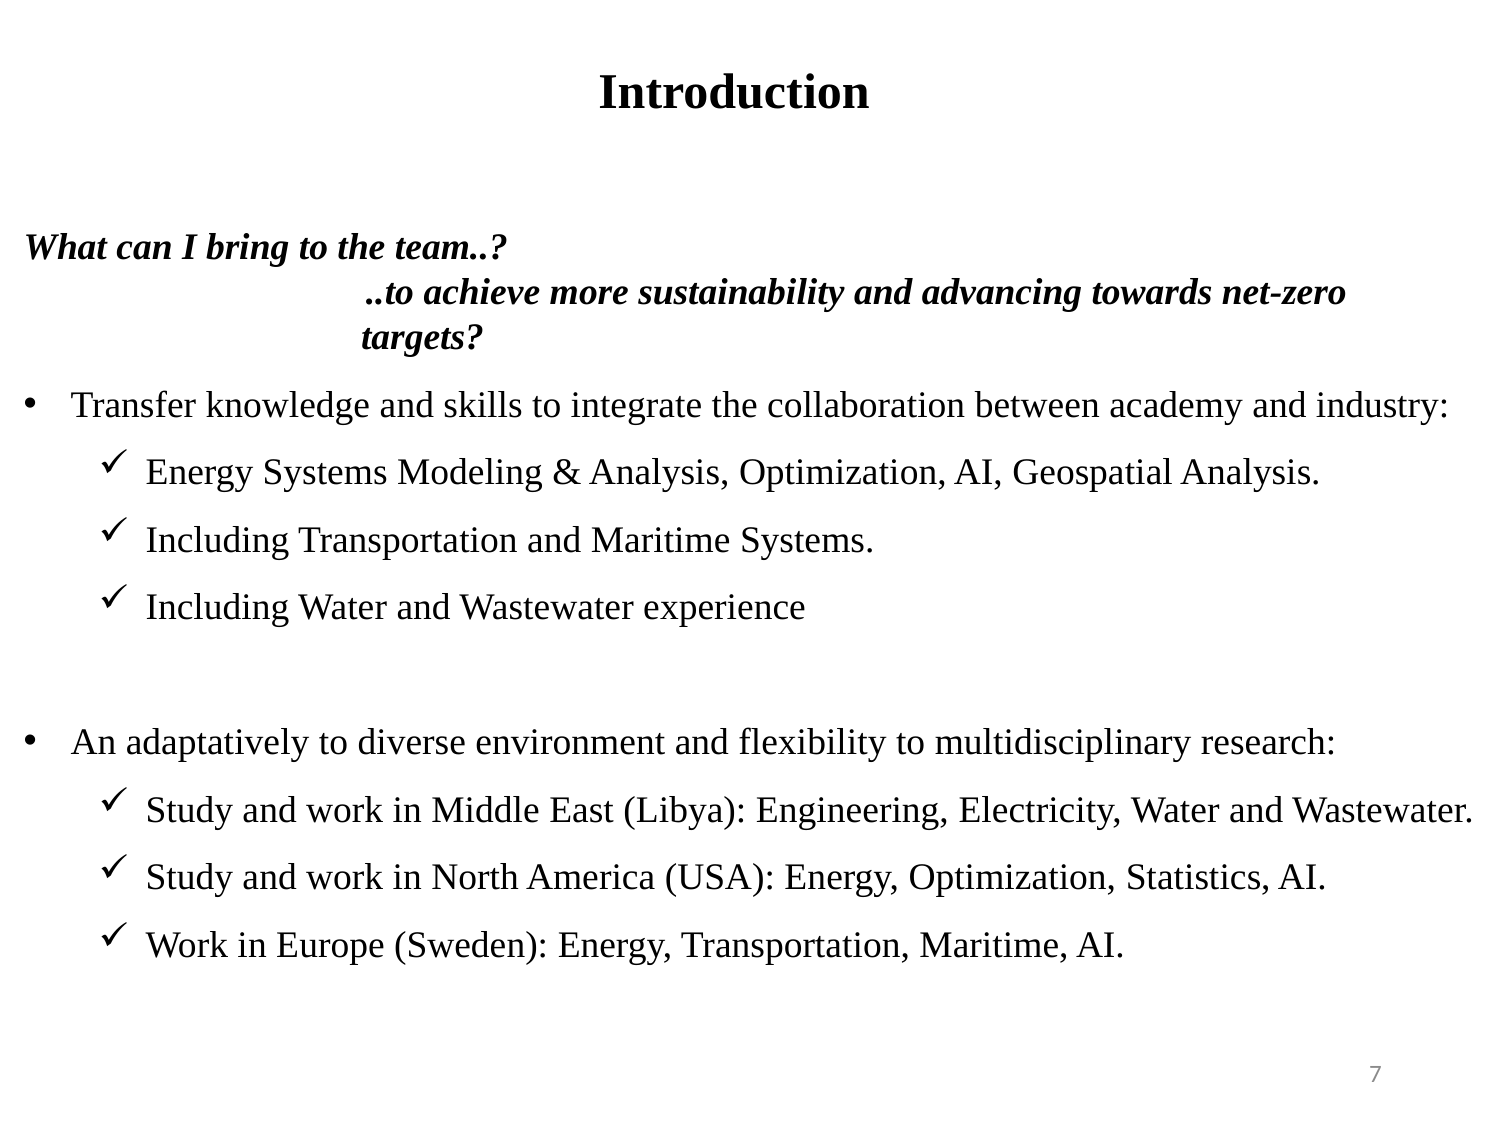

Introduction
What can I bring to the team..?
                                    ..to achieve more sustainability and advancing towards net-zero targets?
Transfer knowledge and skills to integrate the collaboration between academy and industry:
Energy Systems Modeling & Analysis, Optimization, AI, Geospatial Analysis.
Including Transportation and Maritime Systems.
Including Water and Wastewater experience

An adaptatively to diverse environment and flexibility to multidisciplinary research:
Study and work in Middle East (Libya): Engineering, Electricity, Water and Wastewater.
Study and work in North America (USA): Energy, Optimization, Statistics, AI.
Work in Europe (Sweden): Energy, Transportation, Maritime, AI.
7